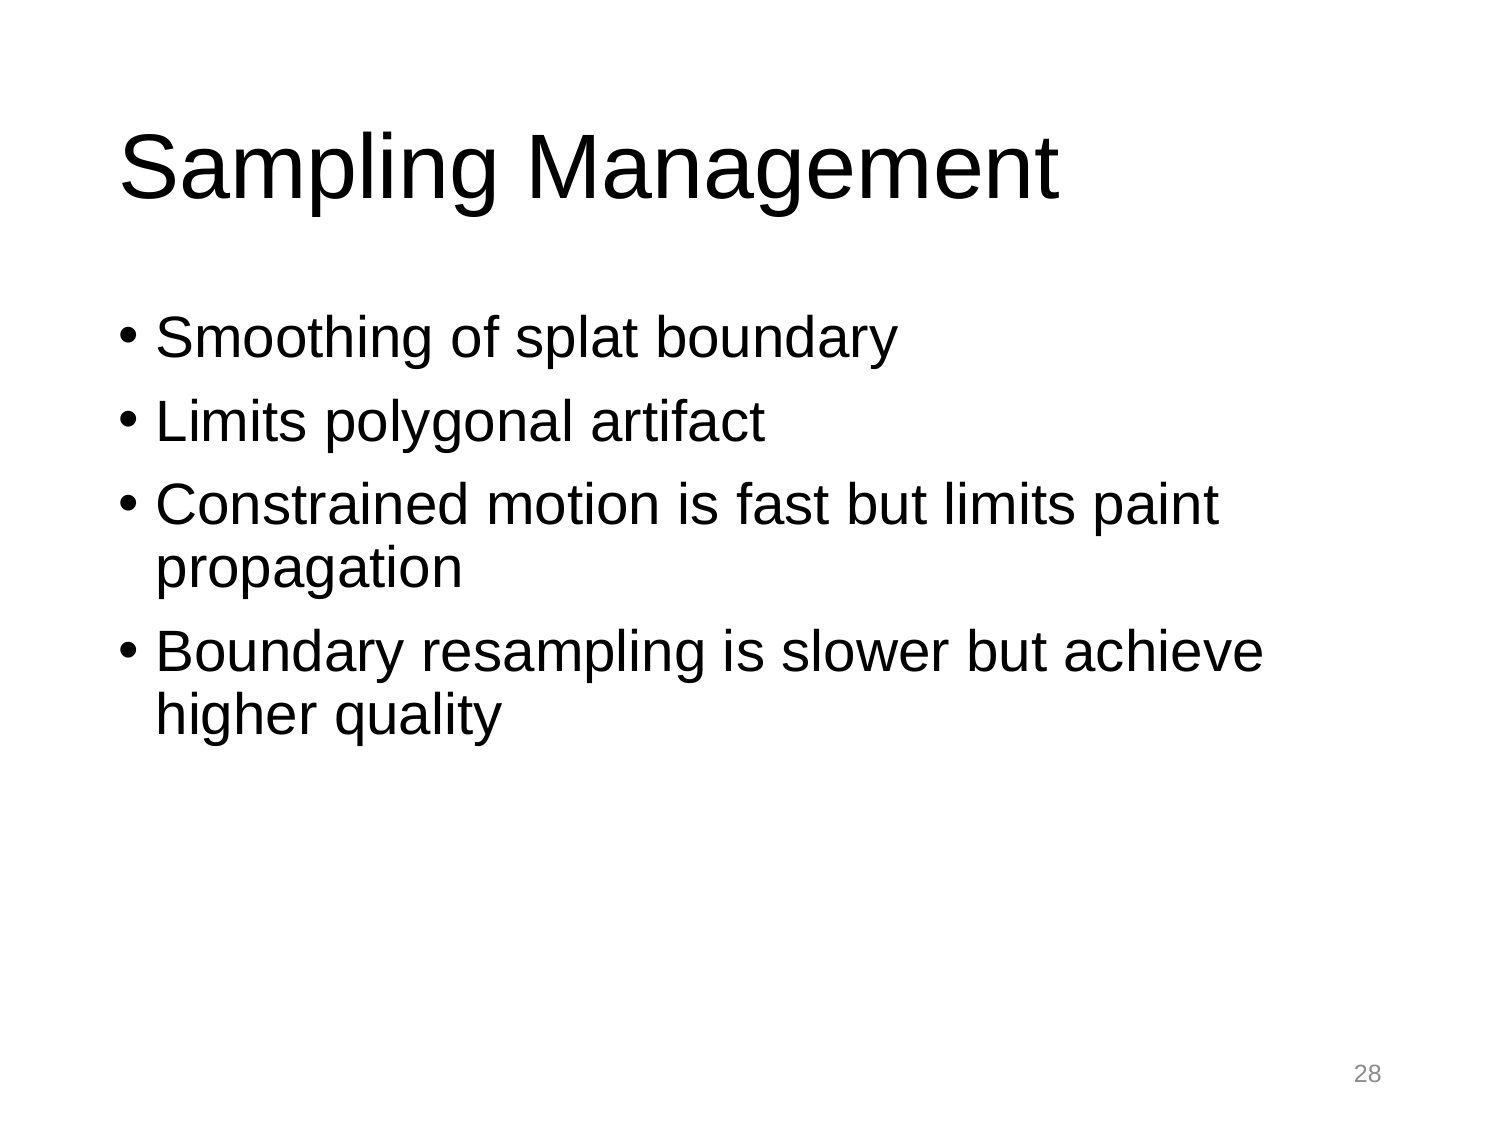

# Sampling Management
Smoothing of splat boundary
Limits polygonal artifact
Constrained motion is fast but limits paint propagation
Boundary resampling is slower but achieve higher quality
28